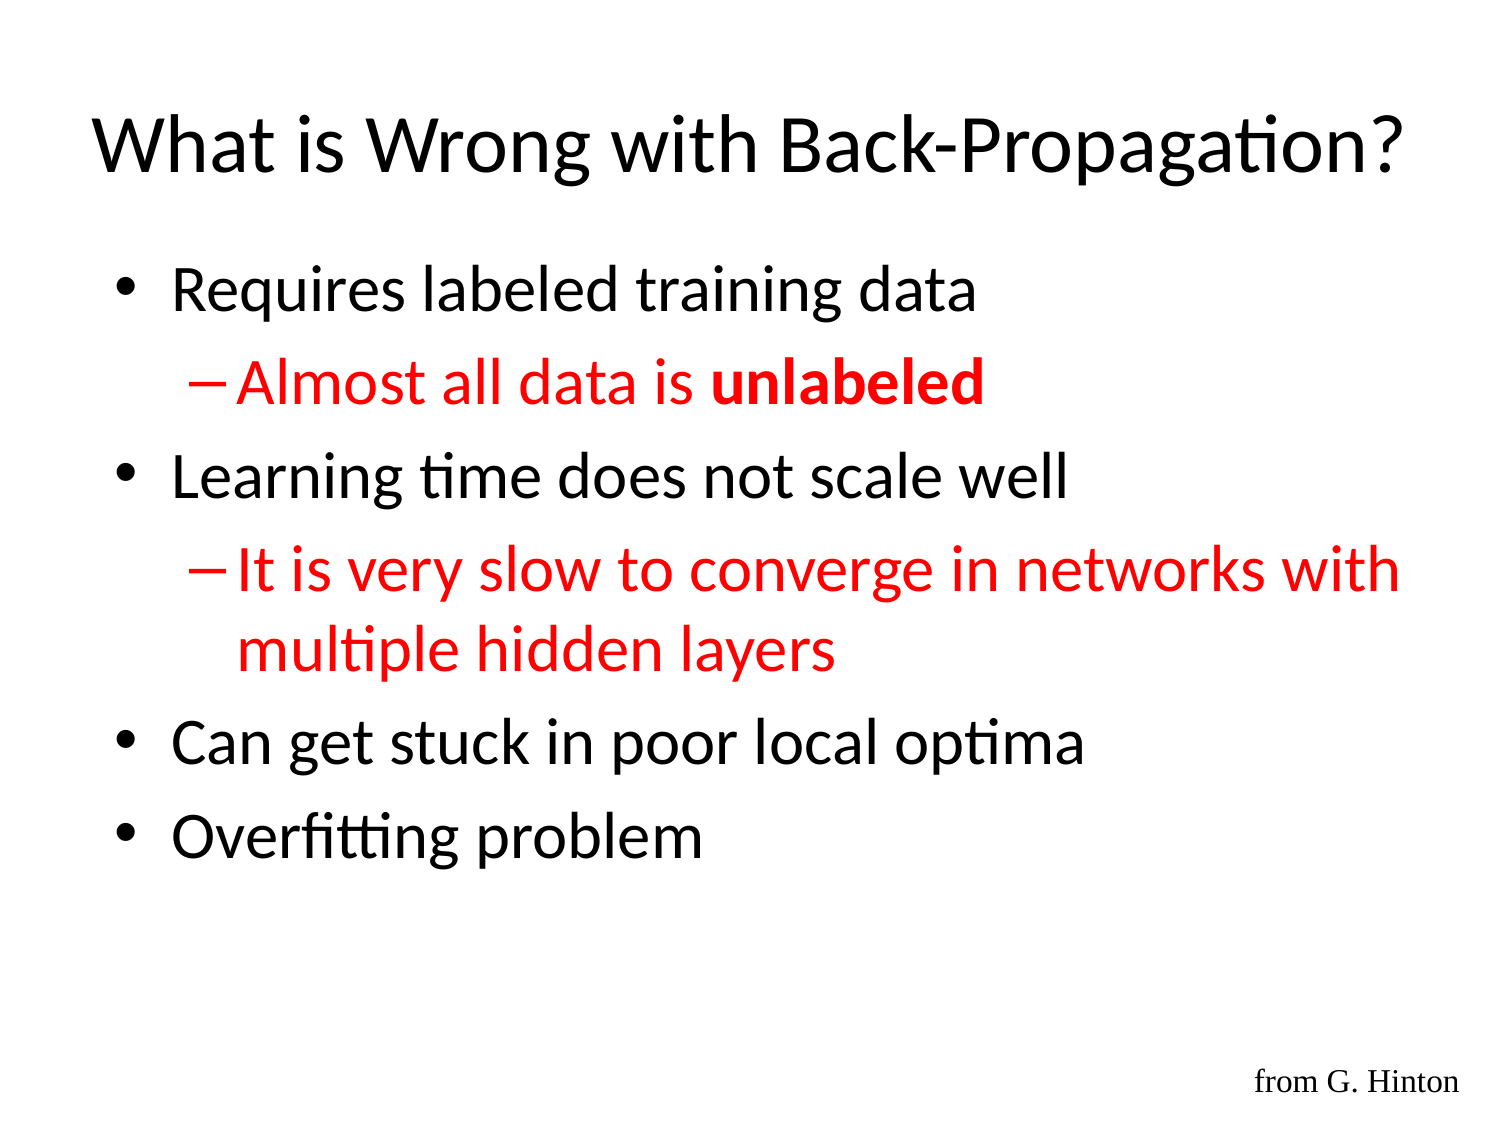

# What is Wrong with Back-Propagation?
Requires labeled training data
Almost all data is unlabeled
Learning time does not scale well
It is very slow to converge in networks with multiple hidden layers
Can get stuck in poor local optima
Overfitting problem

from G. Hinton